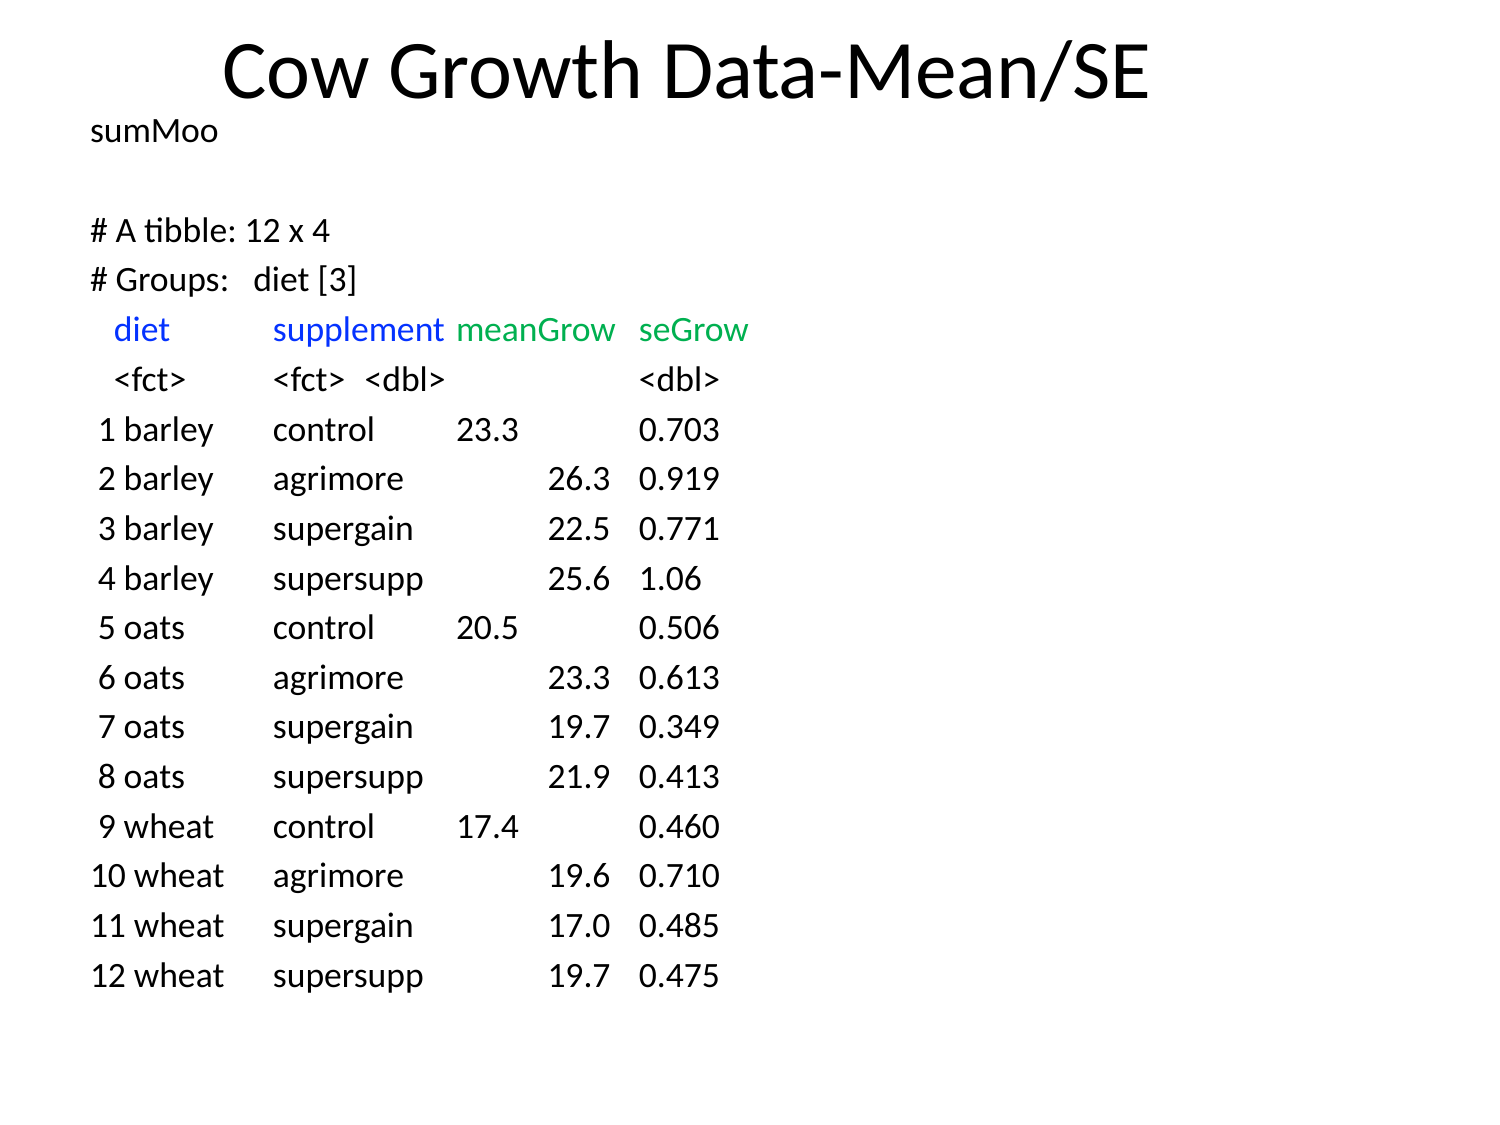

# Cow Growth Data-Mean/SE
sumMoo

# A tibble: 12 x 4
# Groups:   diet [3]
   diet   		supplement 	meanGrow	seGrow
   <fct>  		<fct>		<dbl>  		<dbl>
 1 barley 	control        	23.3  		0.703
 2 barley 	agrimore       	26.3  		0.919
 3 barley 	supergain      	22.5  		0.771
 4 barley 	supersupp      	25.6  		1.06
 5 oats   		control        	20.5  		0.506
 6 oats   		agrimore       	23.3  		0.613
 7 oats   		supergain      	19.7  		0.349
 8 oats   		supersupp      	21.9  		0.413
 9 wheat  	control        	17.4  		0.460
10 wheat  	agrimore       	19.6  		0.710
11 wheat  	supergain      	17.0  		0.485
12 wheat  	supersupp      	19.7  		0.475